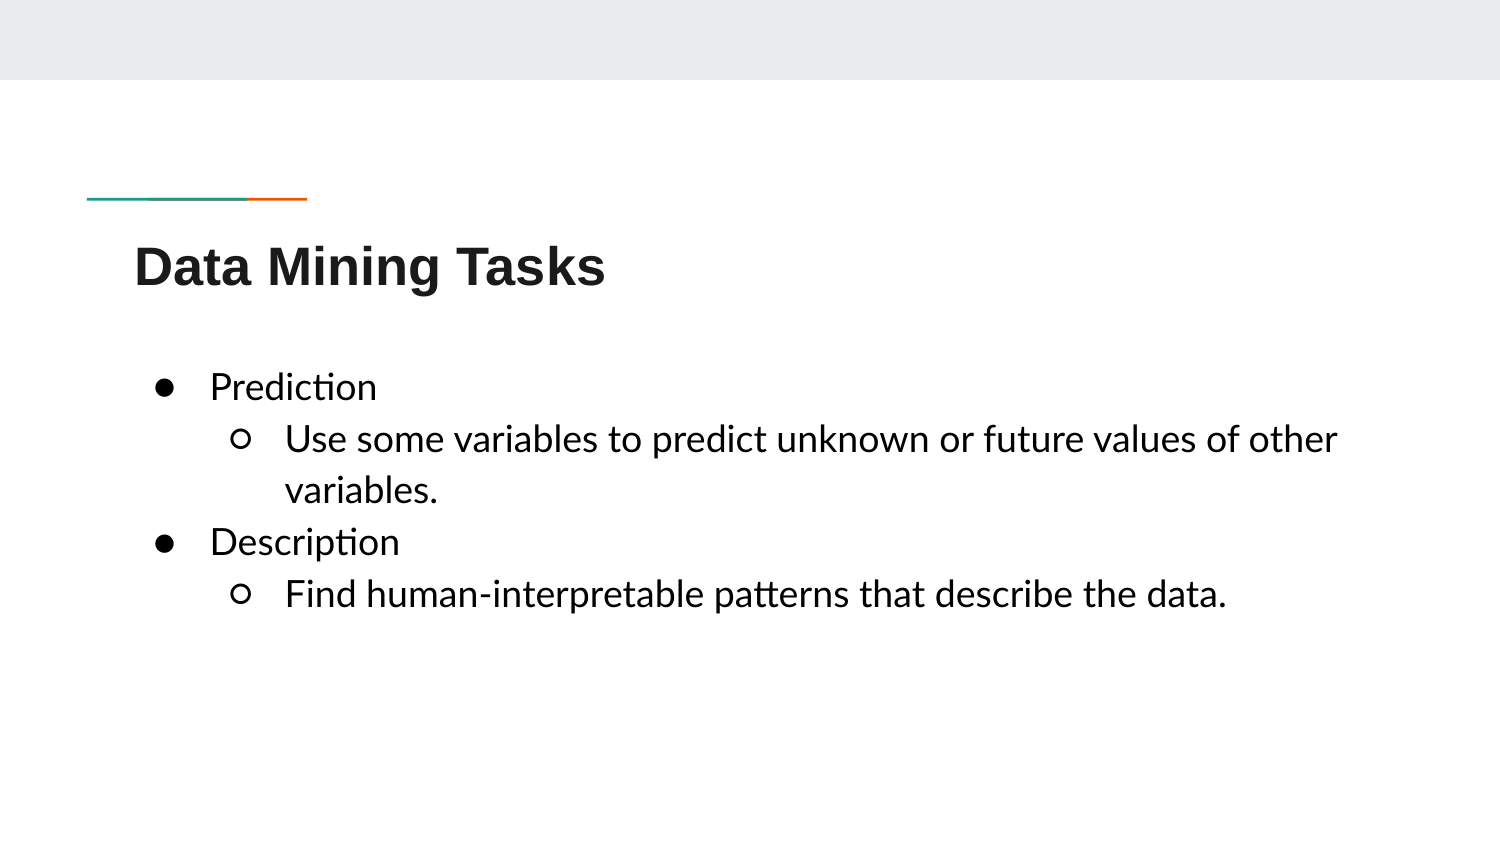

# Data Mining Tasks
Prediction
Use some variables to predict unknown or future values of other variables.
Description
Find human-interpretable patterns that describe the data.